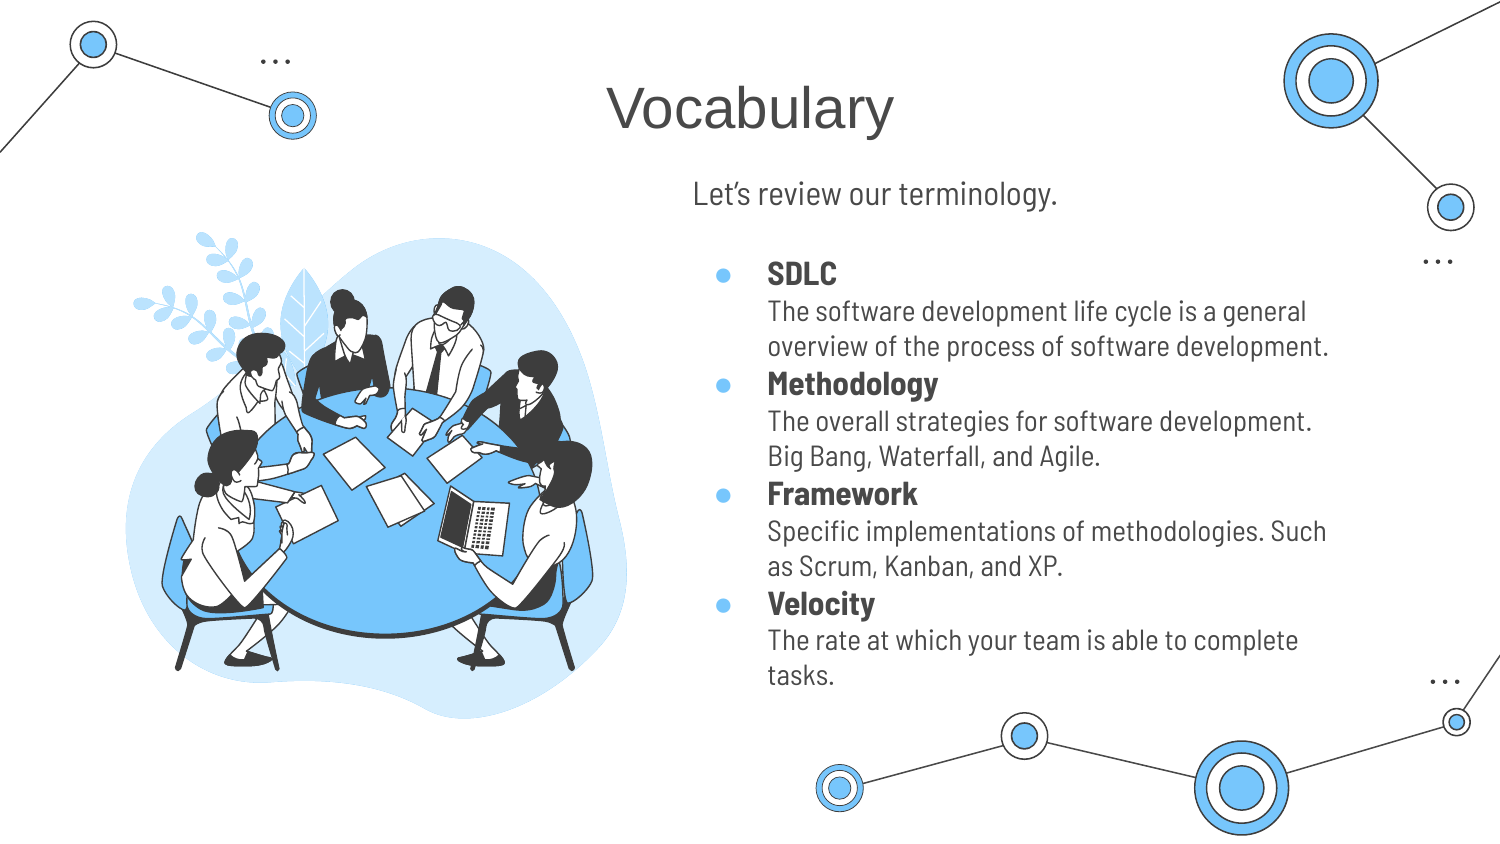

# Vocabulary

Let’s review our terminology.

SDLC
The software development life cycle is a general overview of the process of software development.
Methodology
The overall strategies for software development. Big Bang, Waterfall, and Agile.
Framework
Specific implementations of methodologies. Such as Scrum, Kanban, and XP.
Velocity
The rate at which your team is able to complete tasks.